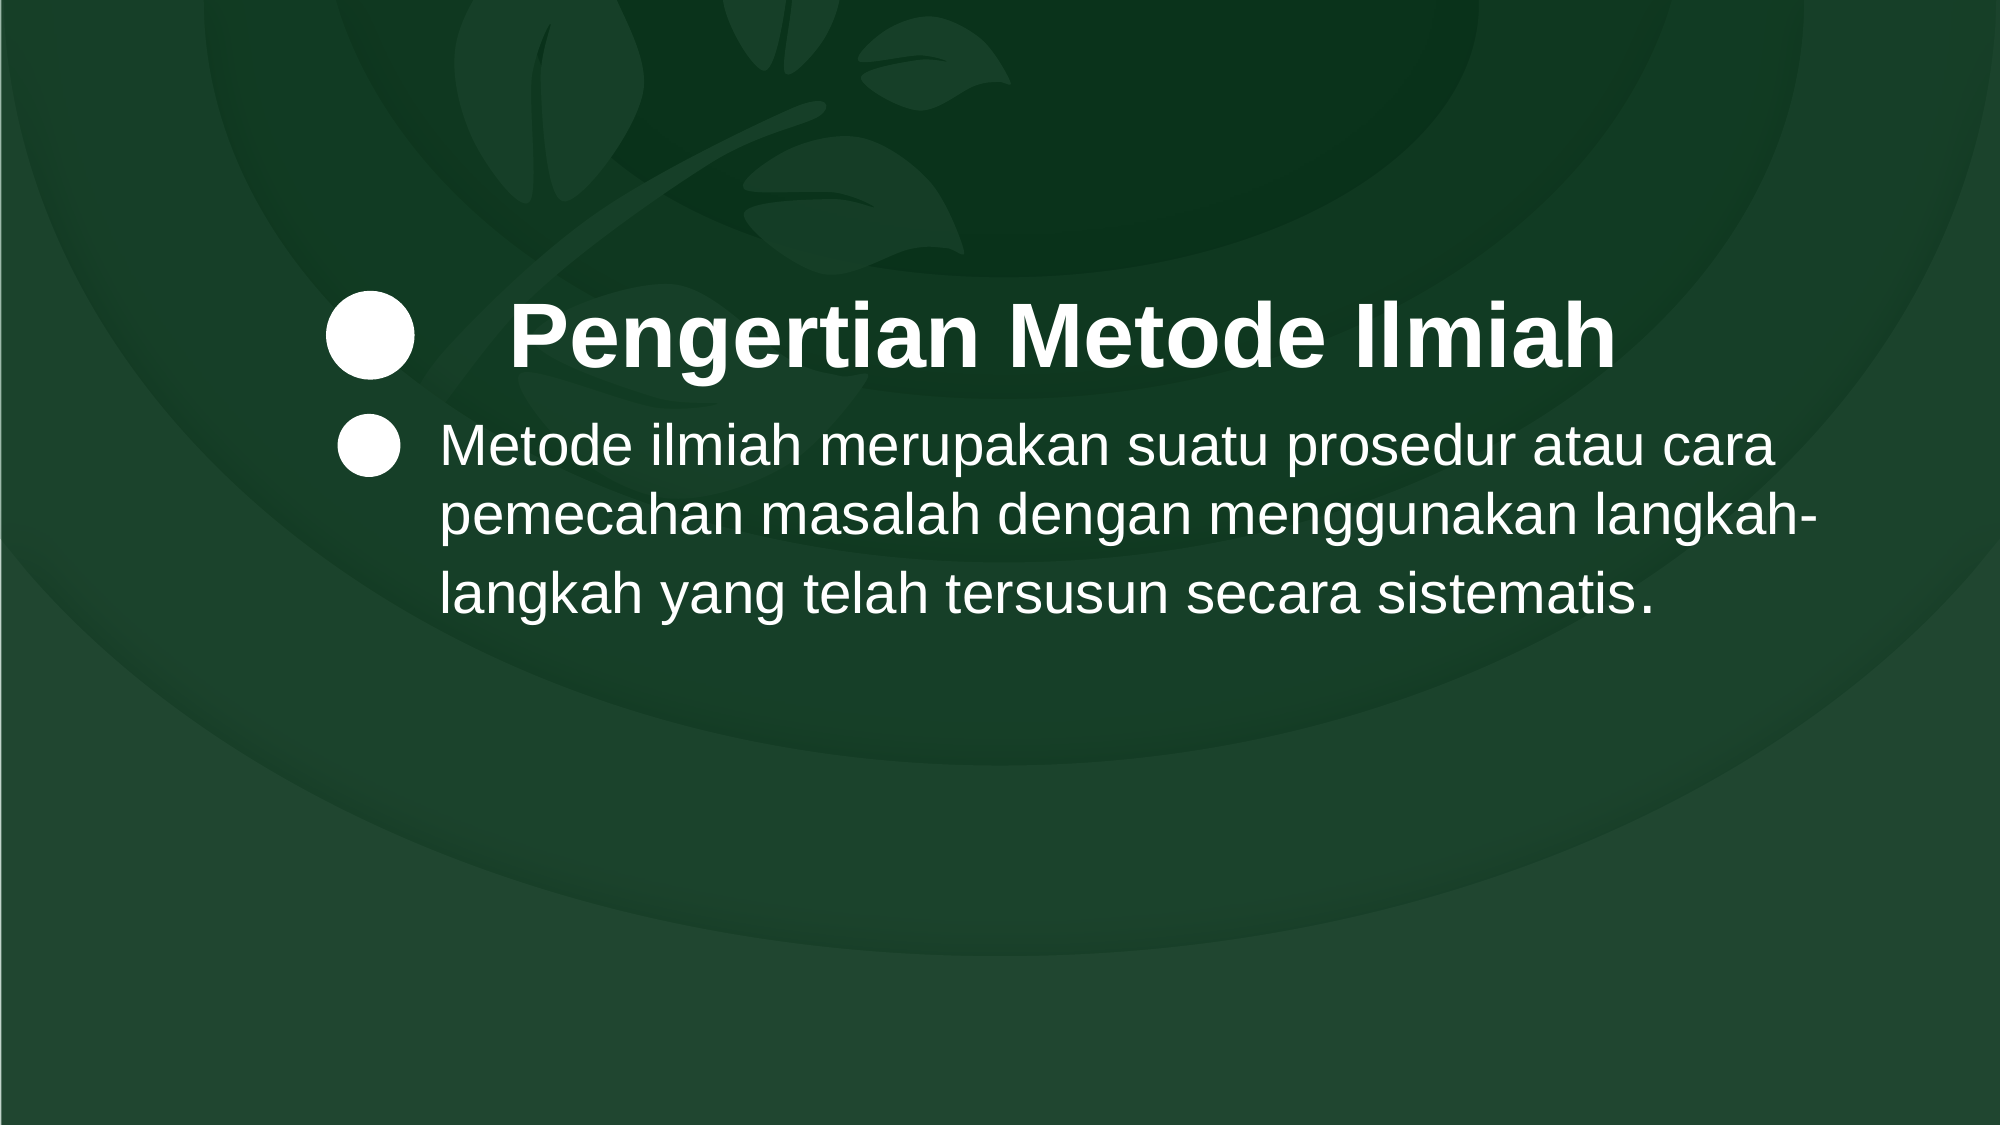

Pengertian Metode Ilmiah

Metode ilmiah merupakan suatu prosedur atau cara pemecahan masalah dengan menggunakan langkah-langkah yang telah tersusun secara sistematis.